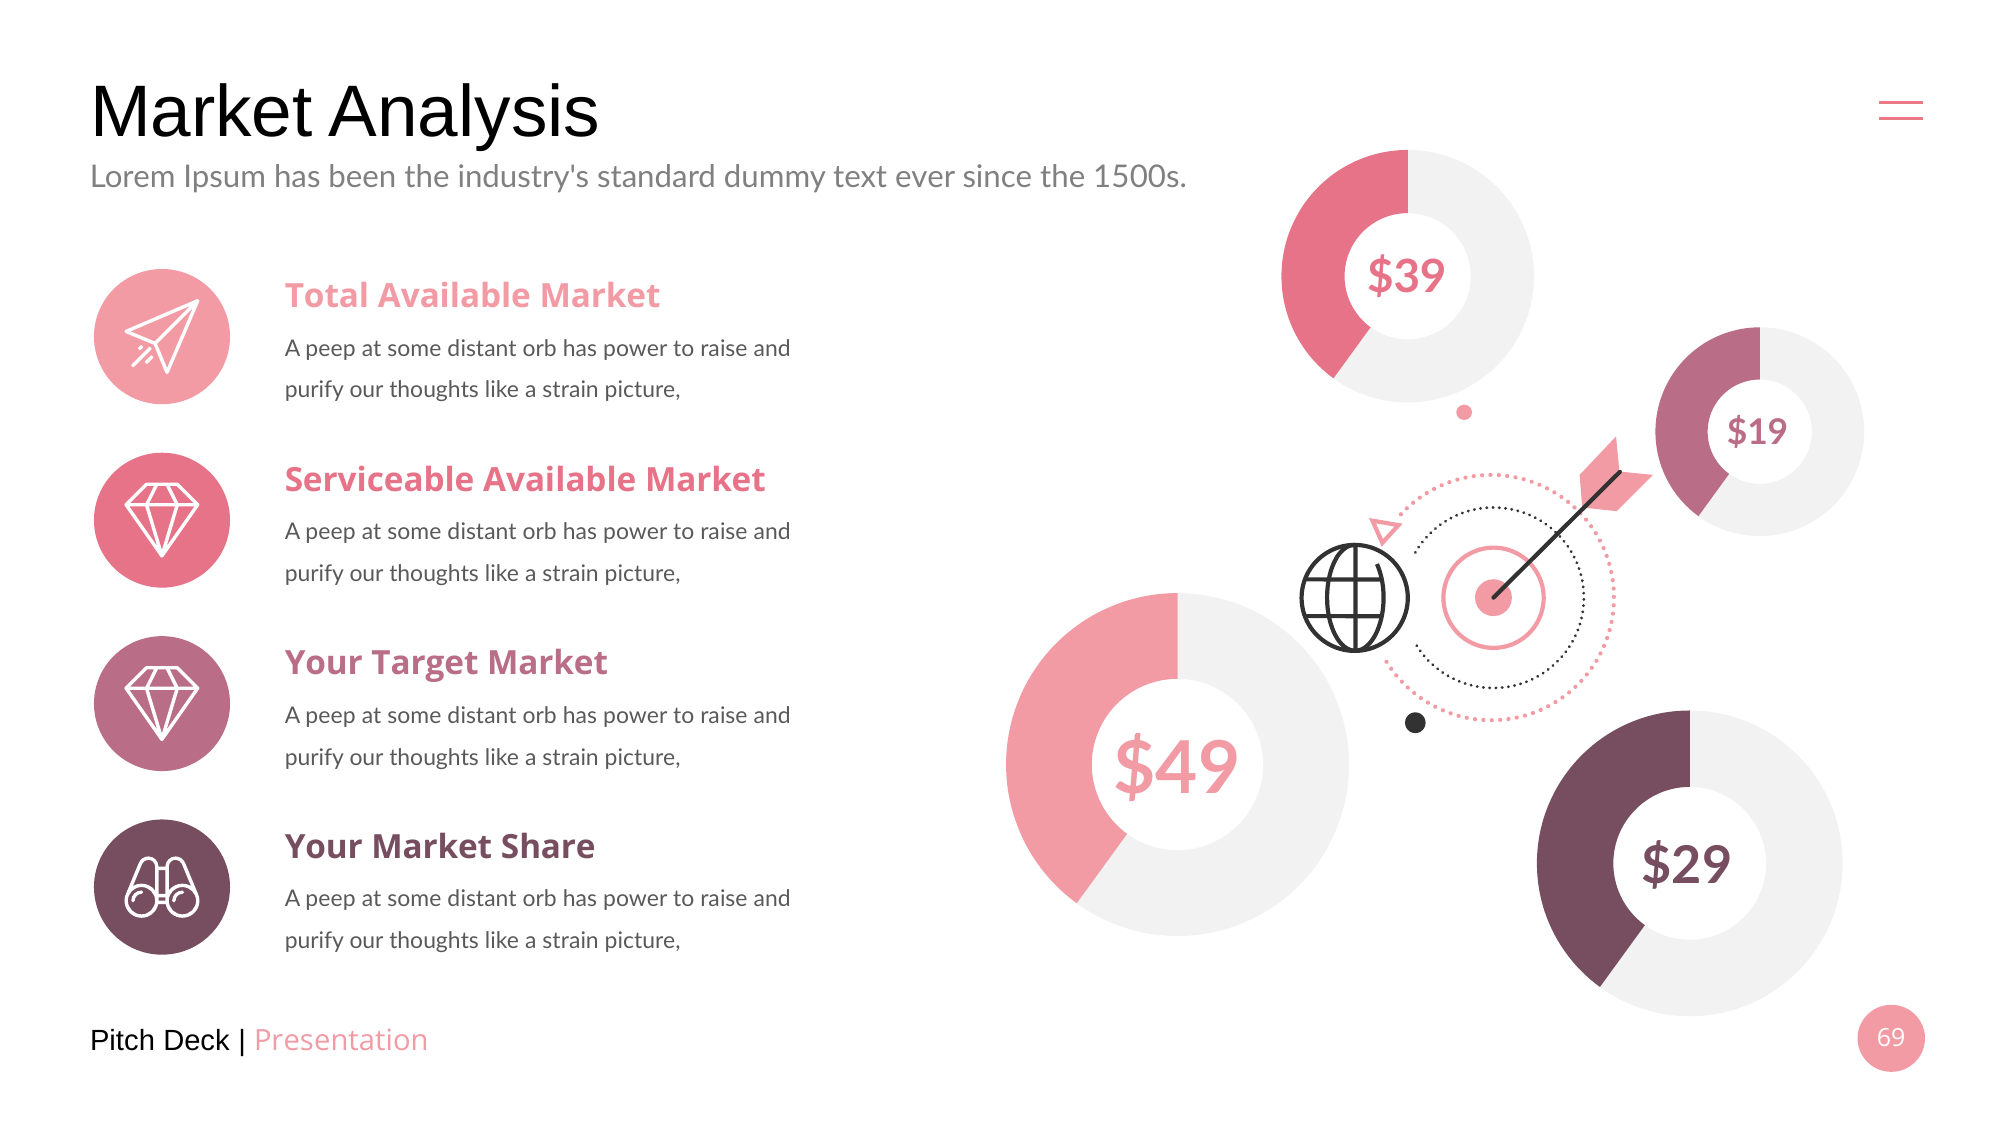

# Market Analysis

### Chart

| Category | Sales |
|---|---|
| 1st Qtr | 60.0 |
| 2nd Qtr | 40.0 |
Lorem Ipsum has been the industry's standard dummy text ever since the 1500s.
$39
Total Available Market

A peep at some distant orb has power to raise and purify our thoughts like a strain picture,

### Chart

| Category | Sales |
|---|---|
| 1st Qtr | 60.0 |
| 2nd Qtr | 40.0 |
$19

Serviceable Available Market

A peep at some distant orb has power to raise and purify our thoughts like a strain picture,

### Chart

| Category | Sales |
|---|---|
| 1st Qtr | 60.0 |
| 2nd Qtr | 40.0 |
Your Target Market

A peep at some distant orb has power to raise and purify our thoughts like a strain picture,

### Chart

| Category | Sales |
|---|---|
| 1st Qtr | 60.0 |
| 2nd Qtr | 40.0 |
$49
Your Market Share

$29

A peep at some distant orb has power to raise and purify our thoughts like a strain picture,
Pitch Deck | Presentation
69